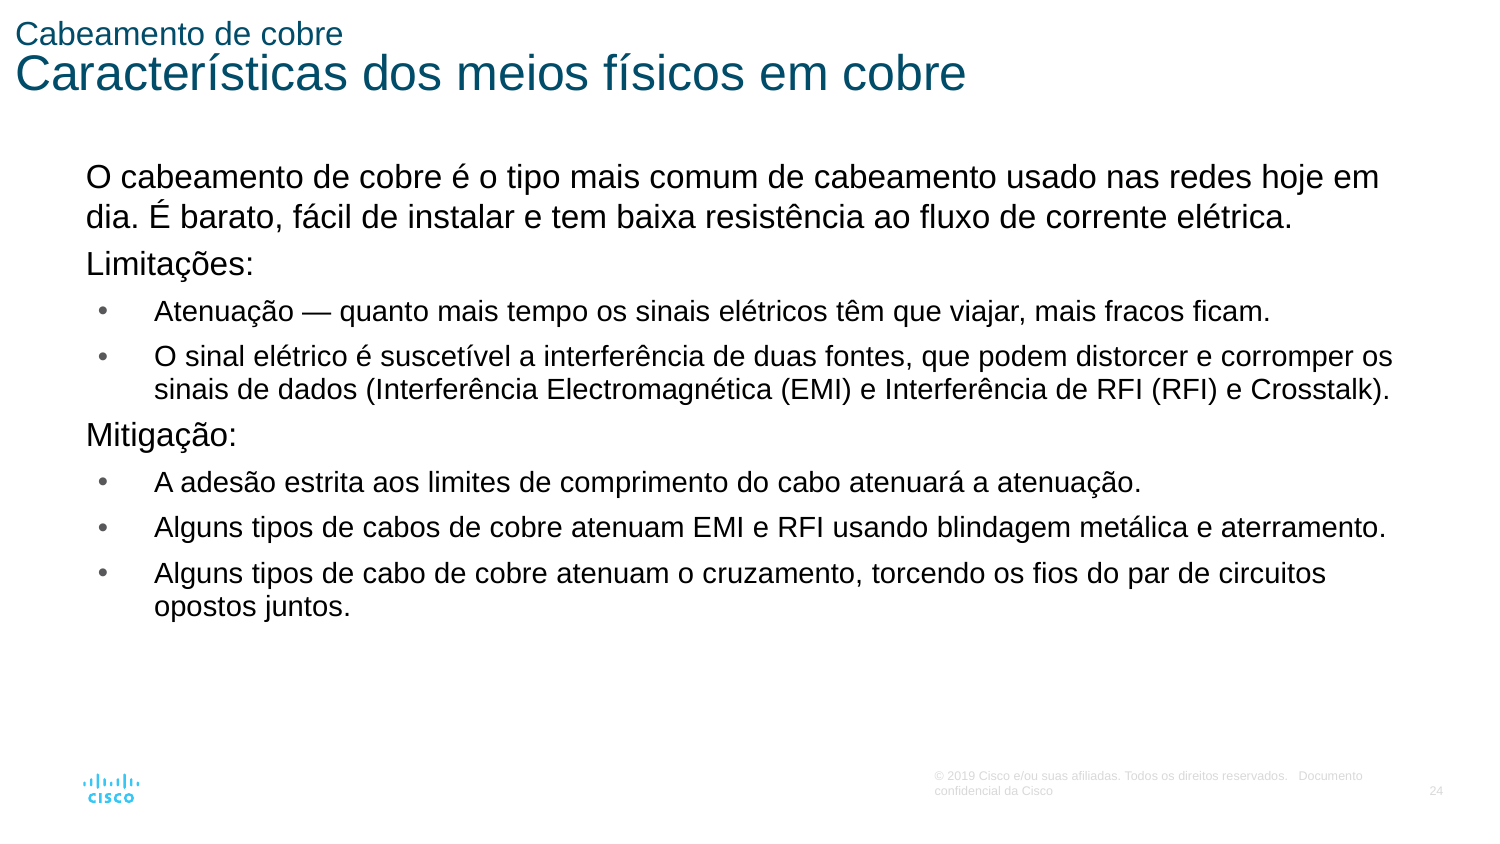

# Cabeamento de cobre Características dos meios físicos em cobre
O cabeamento de cobre é o tipo mais comum de cabeamento usado nas redes hoje em dia. É barato, fácil de instalar e tem baixa resistência ao fluxo de corrente elétrica.
Limitações:
Atenuação — quanto mais tempo os sinais elétricos têm que viajar, mais fracos ficam.
O sinal elétrico é suscetível a interferência de duas fontes, que podem distorcer e corromper os sinais de dados (Interferência Electromagnética (EMI) e Interferência de RFI (RFI) e Crosstalk).
Mitigação:
A adesão estrita aos limites de comprimento do cabo atenuará a atenuação.
Alguns tipos de cabos de cobre atenuam EMI e RFI usando blindagem metálica e aterramento.
Alguns tipos de cabo de cobre atenuam o cruzamento, torcendo os fios do par de circuitos opostos juntos.